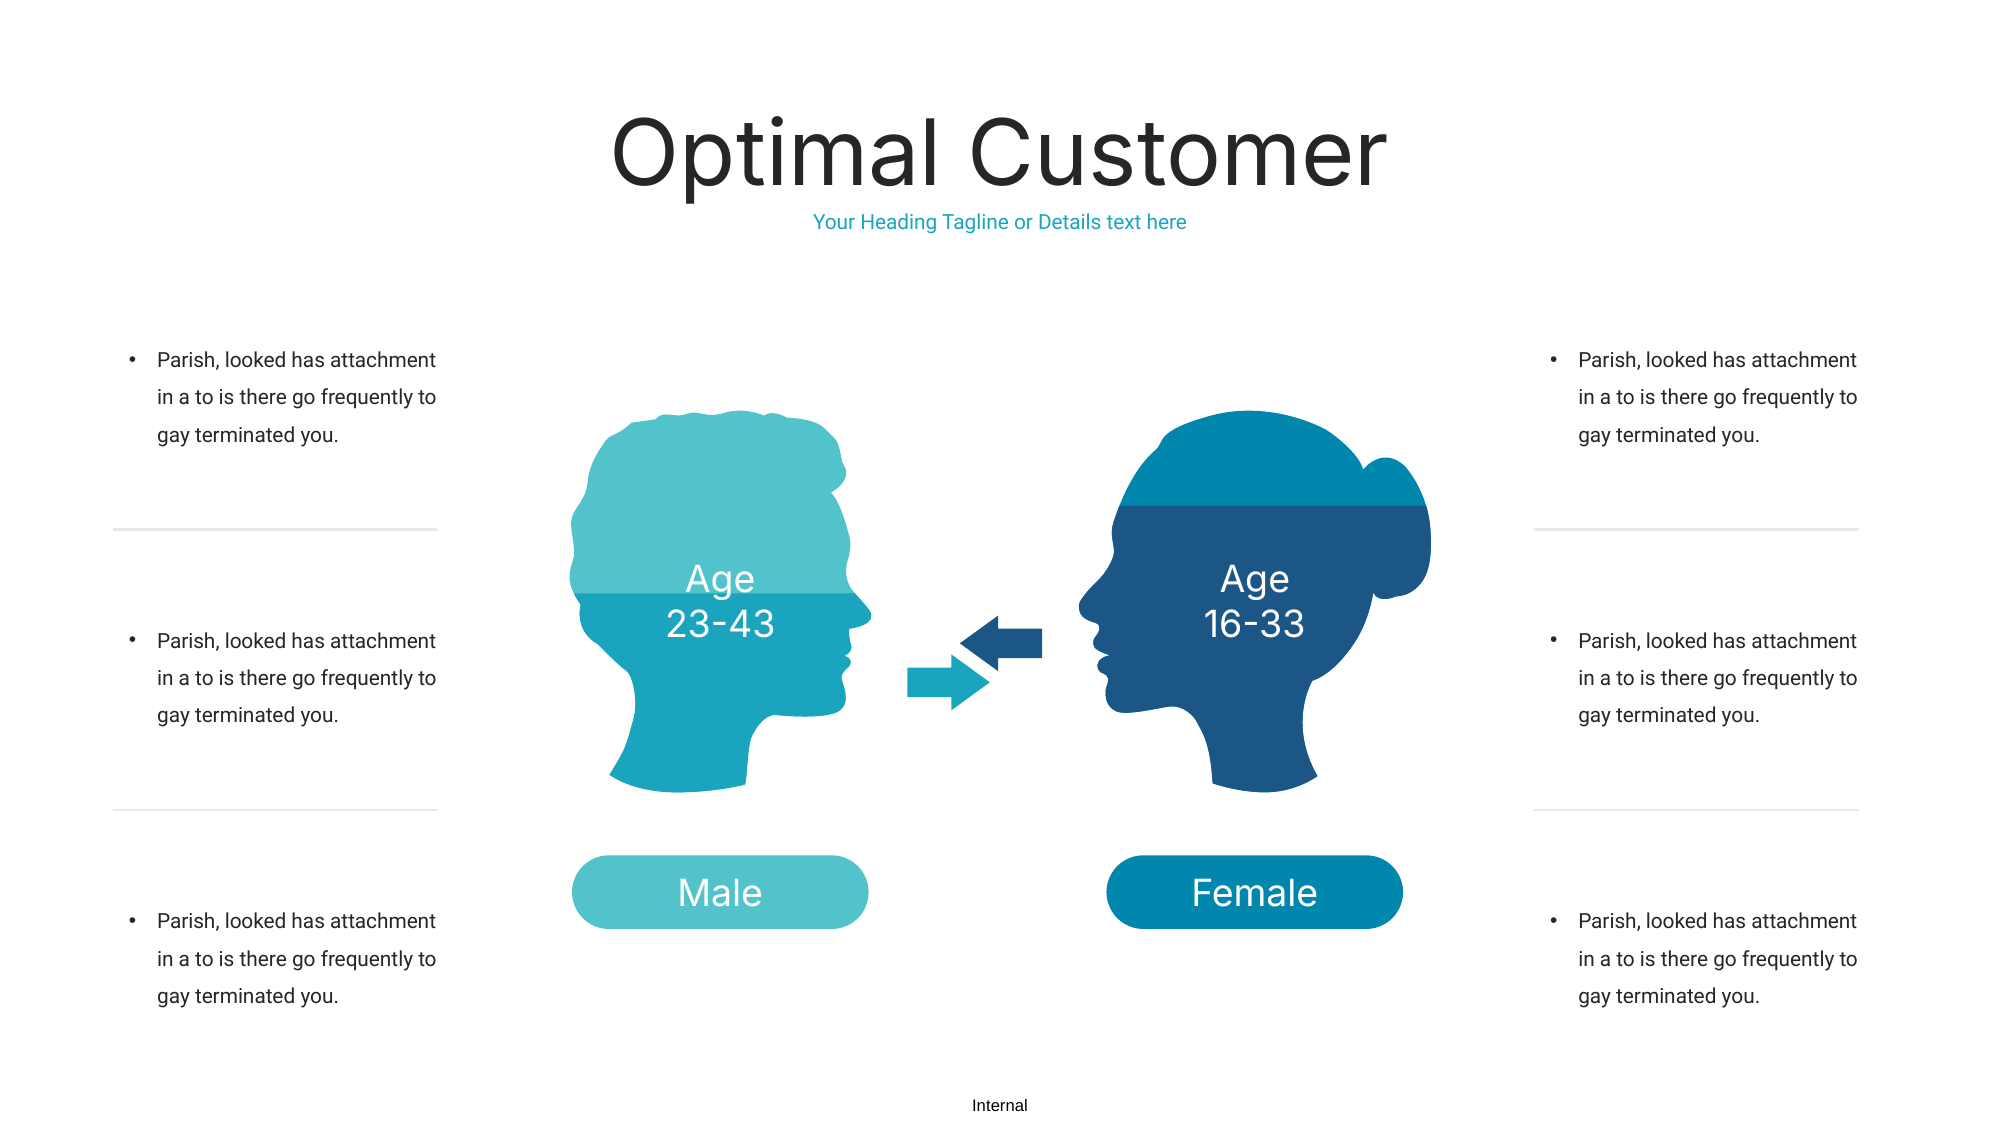

Optimal Customer
Your Heading Tagline or Details text here
Parish, looked has attachment in a to is there go frequently to gay terminated you.
Parish, looked has attachment in a to is there go frequently to gay terminated you.

Age
23-43
Age
16-33

Parish, looked has attachment in a to is there go frequently to gay terminated you.
Parish, looked has attachment in a to is there go frequently to gay terminated you.

Male
Female
Parish, looked has attachment in a to is there go frequently to gay terminated you.
Parish, looked has attachment in a to is there go frequently to gay terminated you.